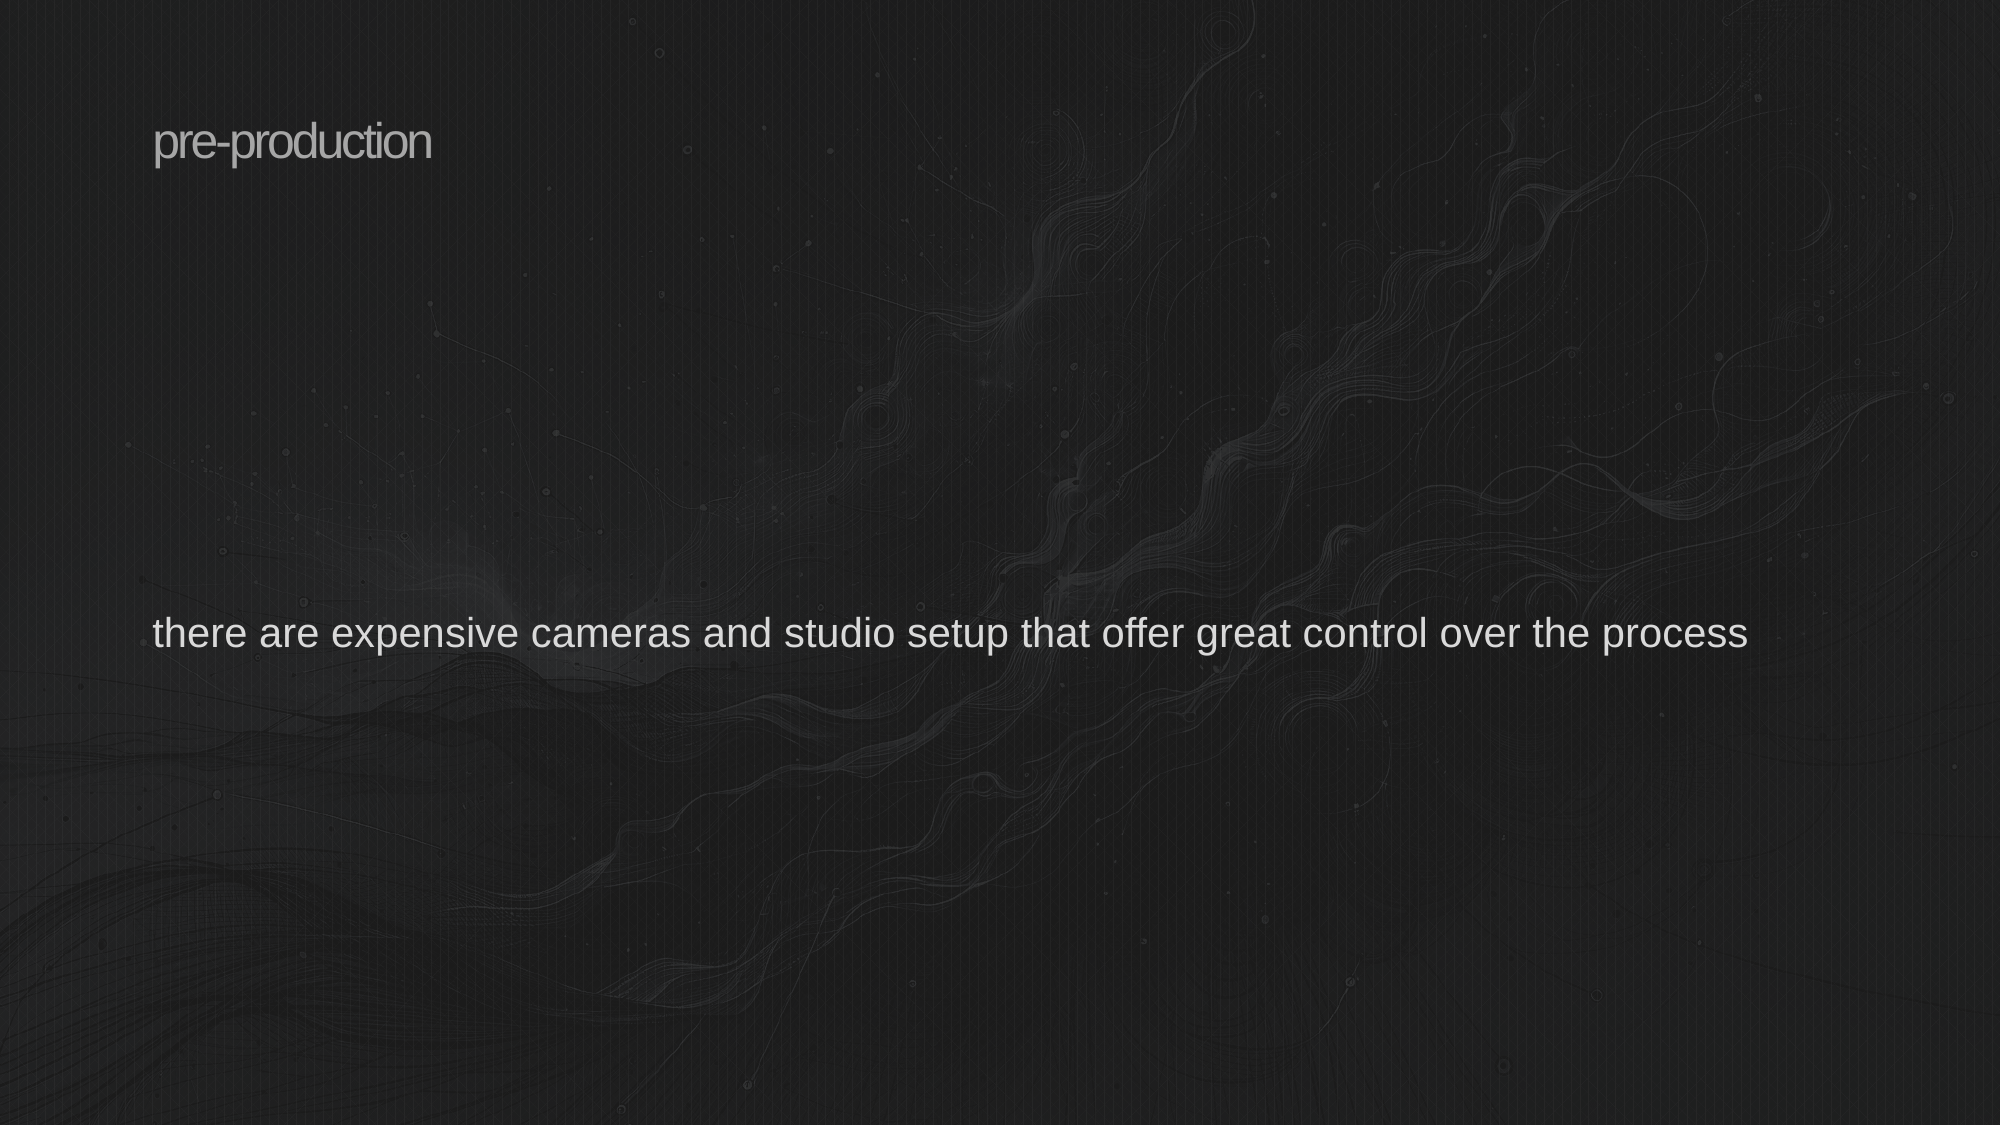

# pre-production
there are expensive cameras and studio setup that offer great control over the process